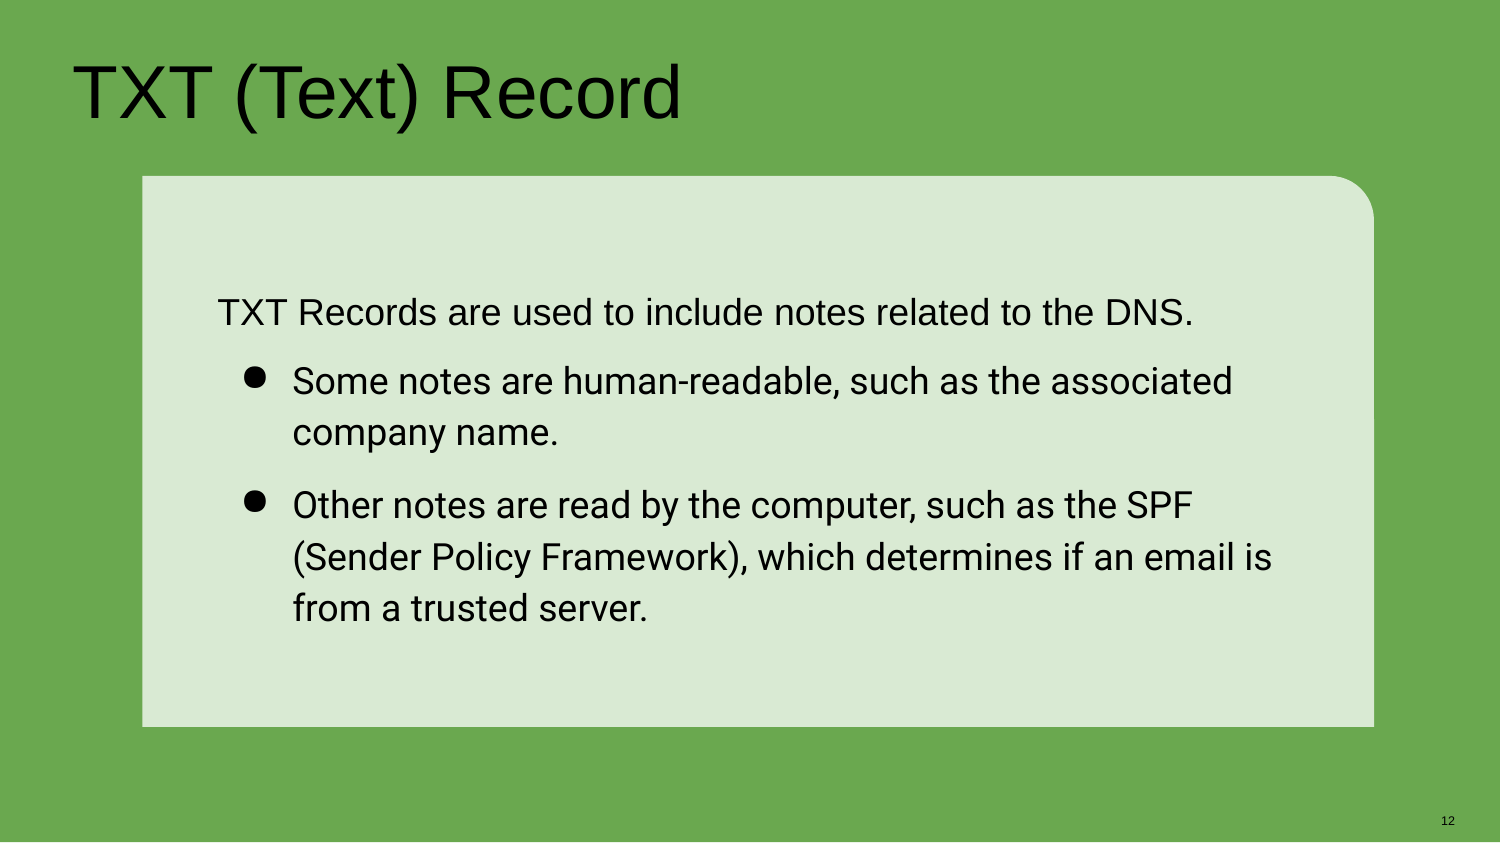

# TXT (Text) Record
TXT Records are used to include notes related to the DNS.
Some notes are human-readable, such as the associated company name.
Other notes are read by the computer, such as the SPF (Sender Policy Framework), which determines if an email is from a trusted server.

12